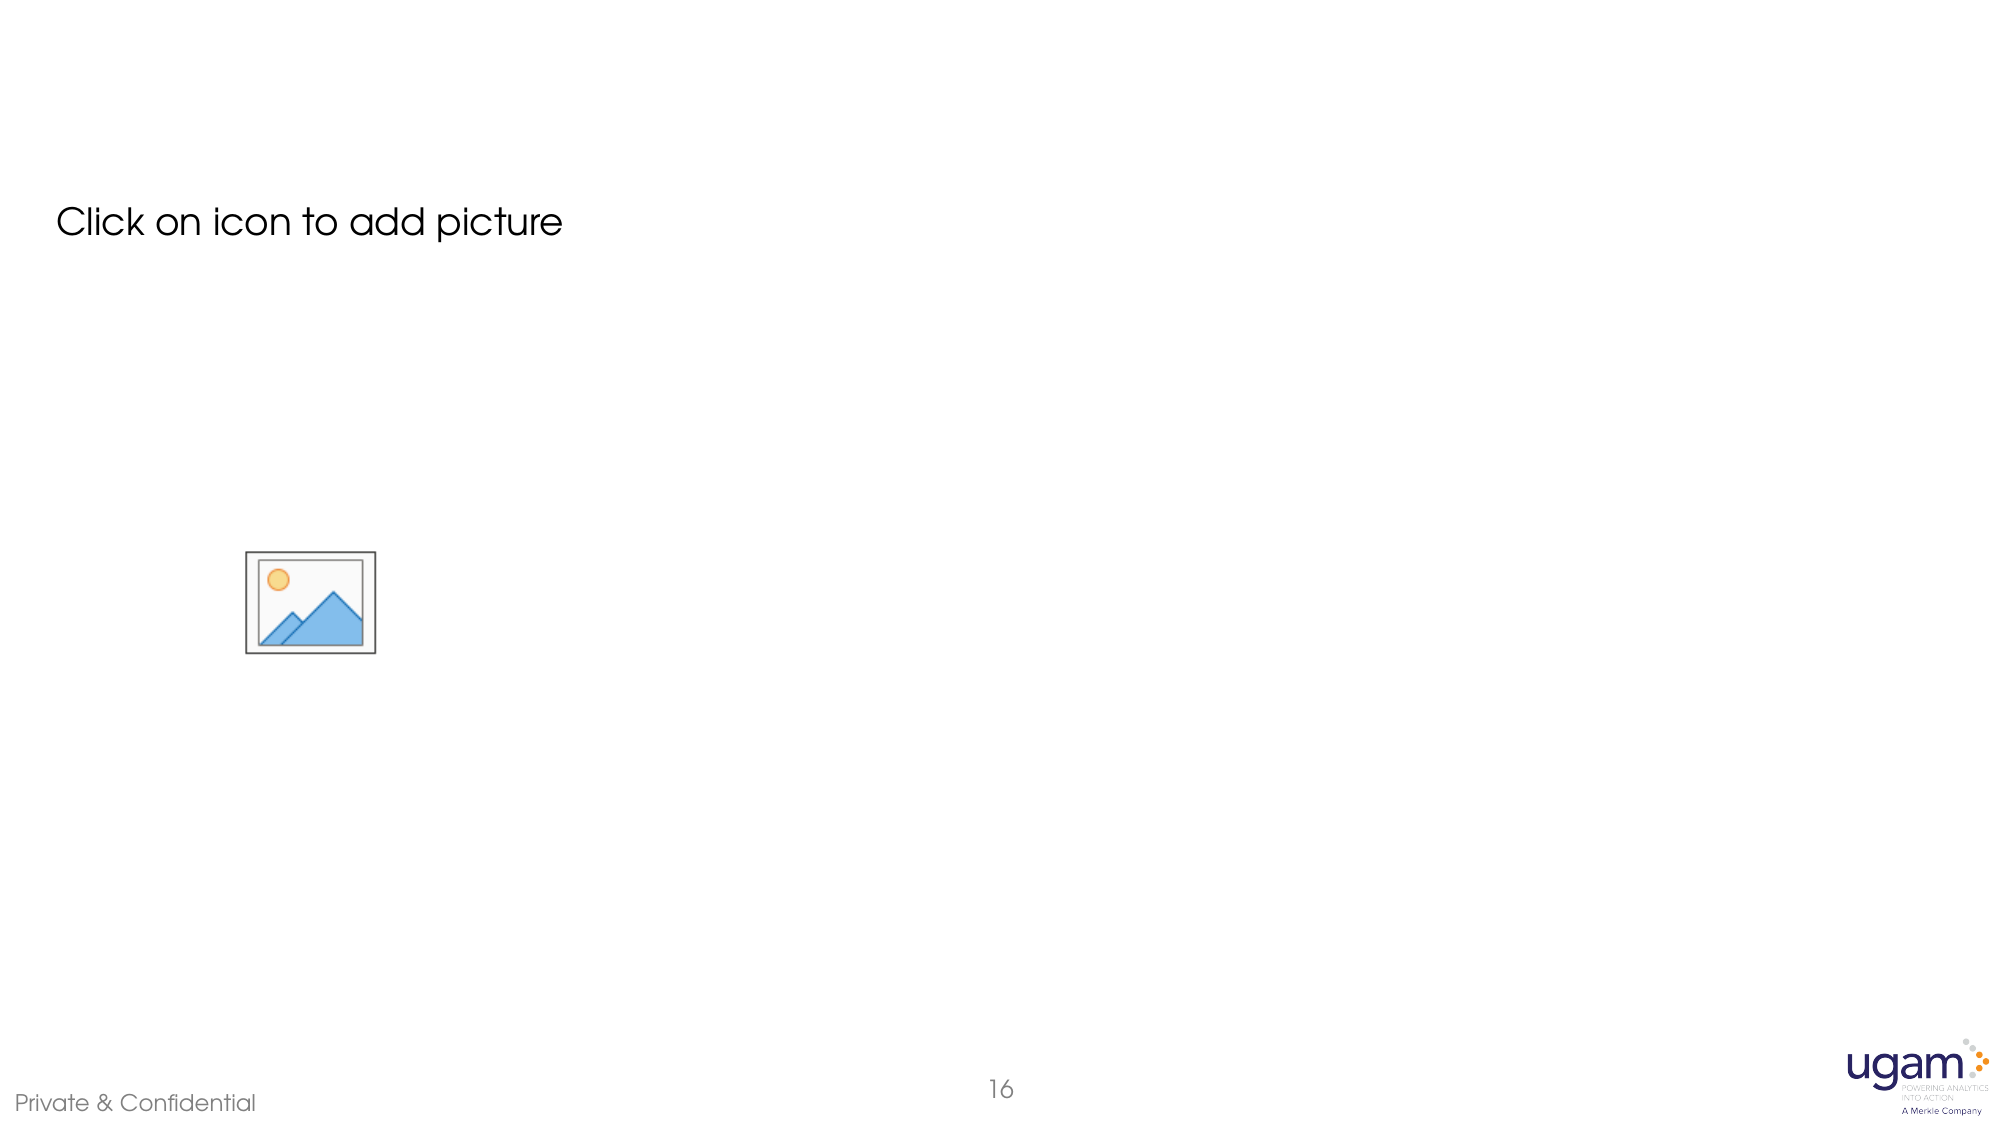

CASE STUDY IMPACT SLIDE
#
DON’Ts
Don’t change font and font size
Don’t move the text boxes
Don’t resize or move the image box

Add picture saved on your computer. Don’t copy paste!
Title font size – 20
Sub-bullet size – 18
Subsequent bullet size - 16
Font color – Black
Style: Bold, non-italic
Left-aligned